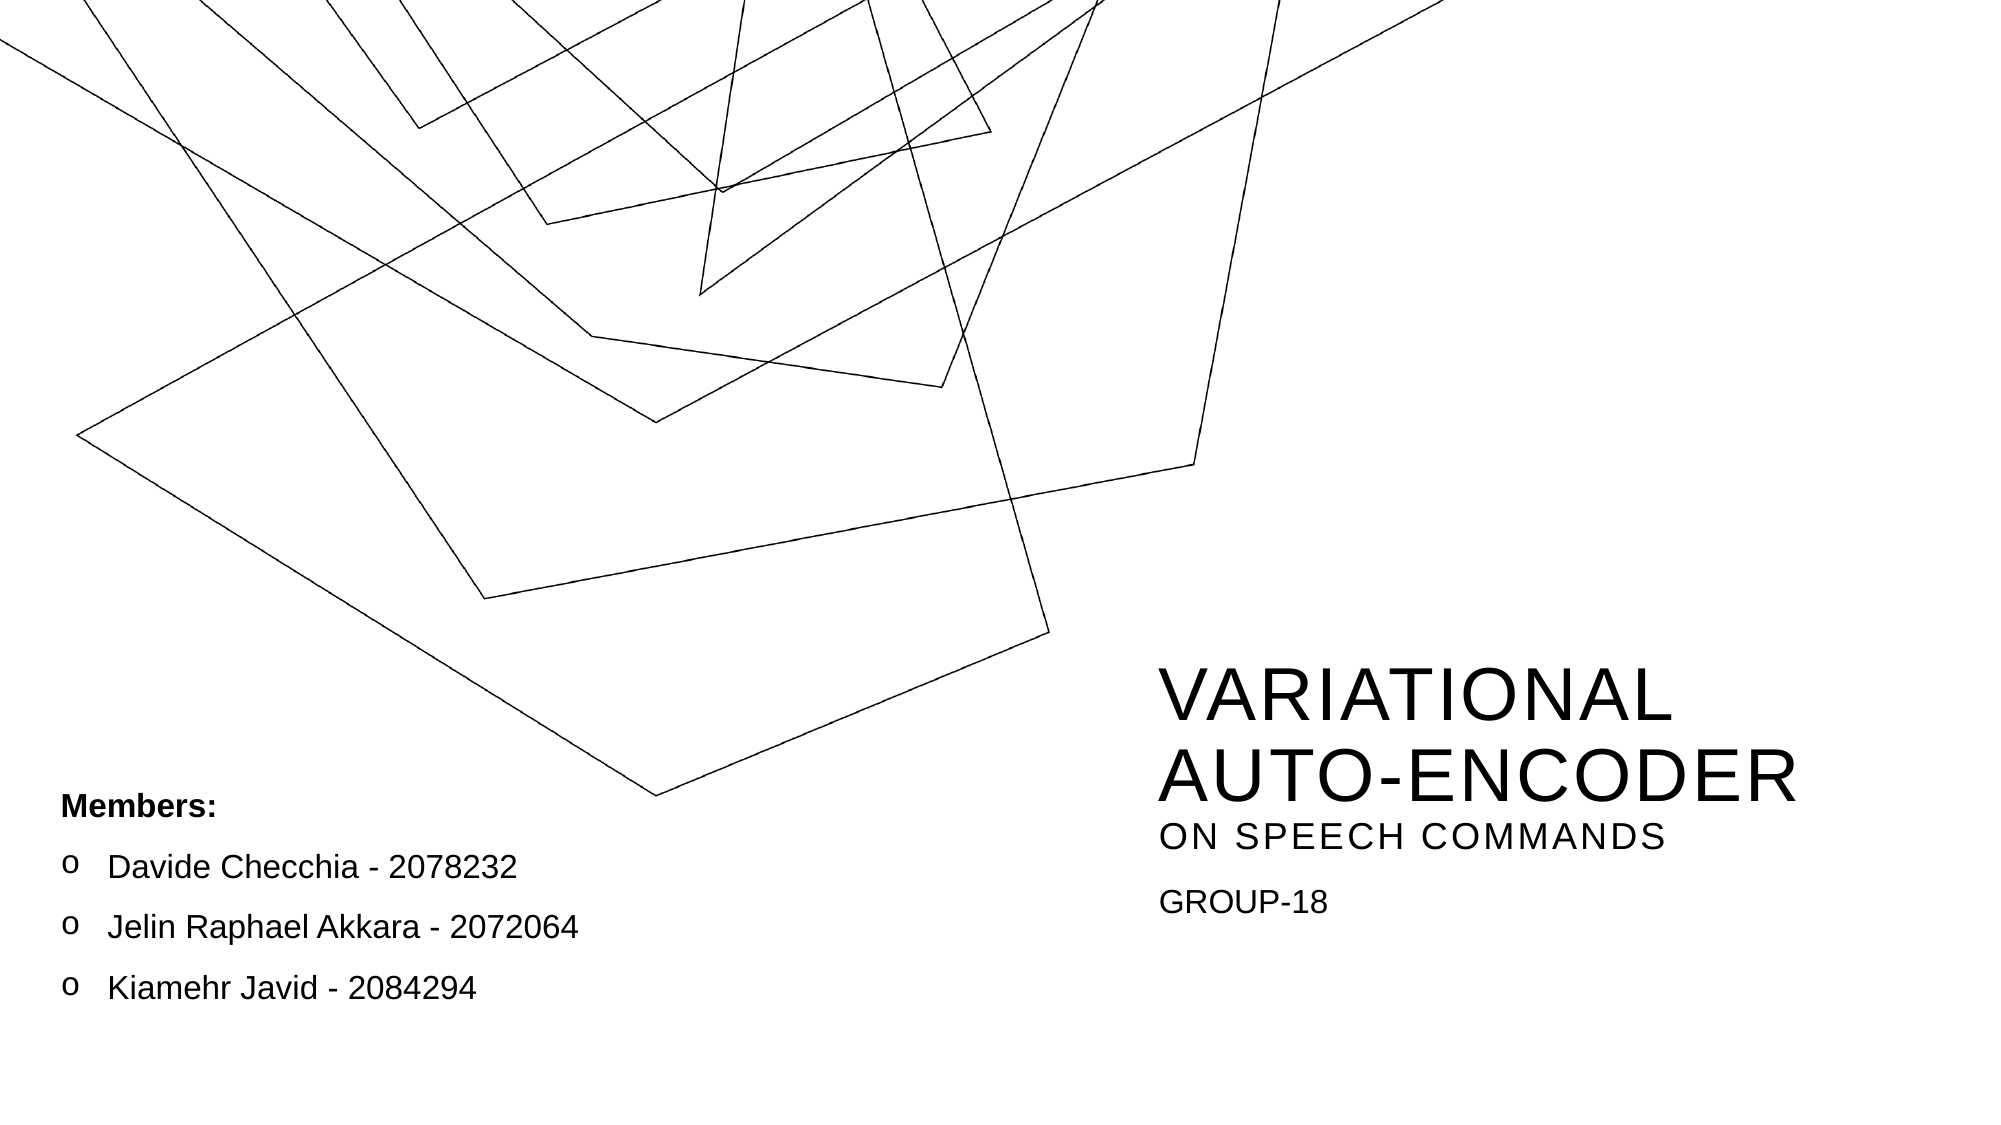

# Variational auto-encoder on speech commands
Members:
Davide Checchia - 2078232
Jelin Raphael Akkara - 2072064
Kiamehr Javid - 2084294
GROUP-18